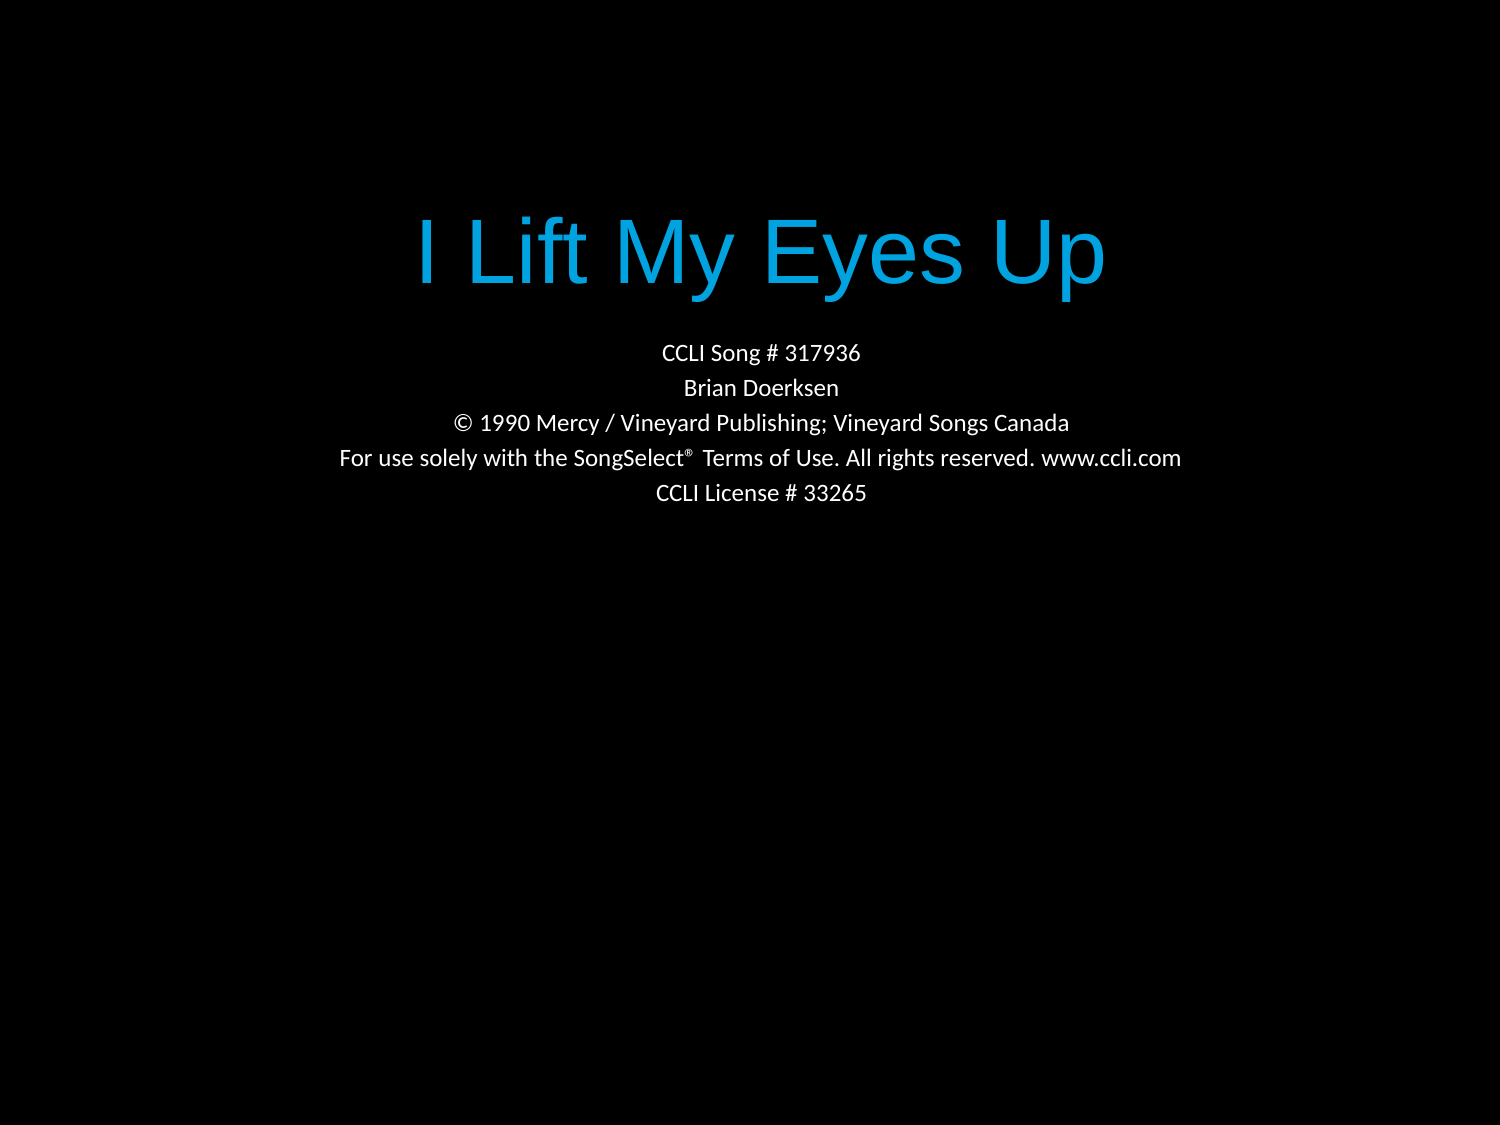

I Lift My Eyes Up
CCLI Song # 317936
Brian Doerksen
© 1990 Mercy / Vineyard Publishing; Vineyard Songs Canada
For use solely with the SongSelect® Terms of Use. All rights reserved. www.ccli.com
CCLI License # 33265